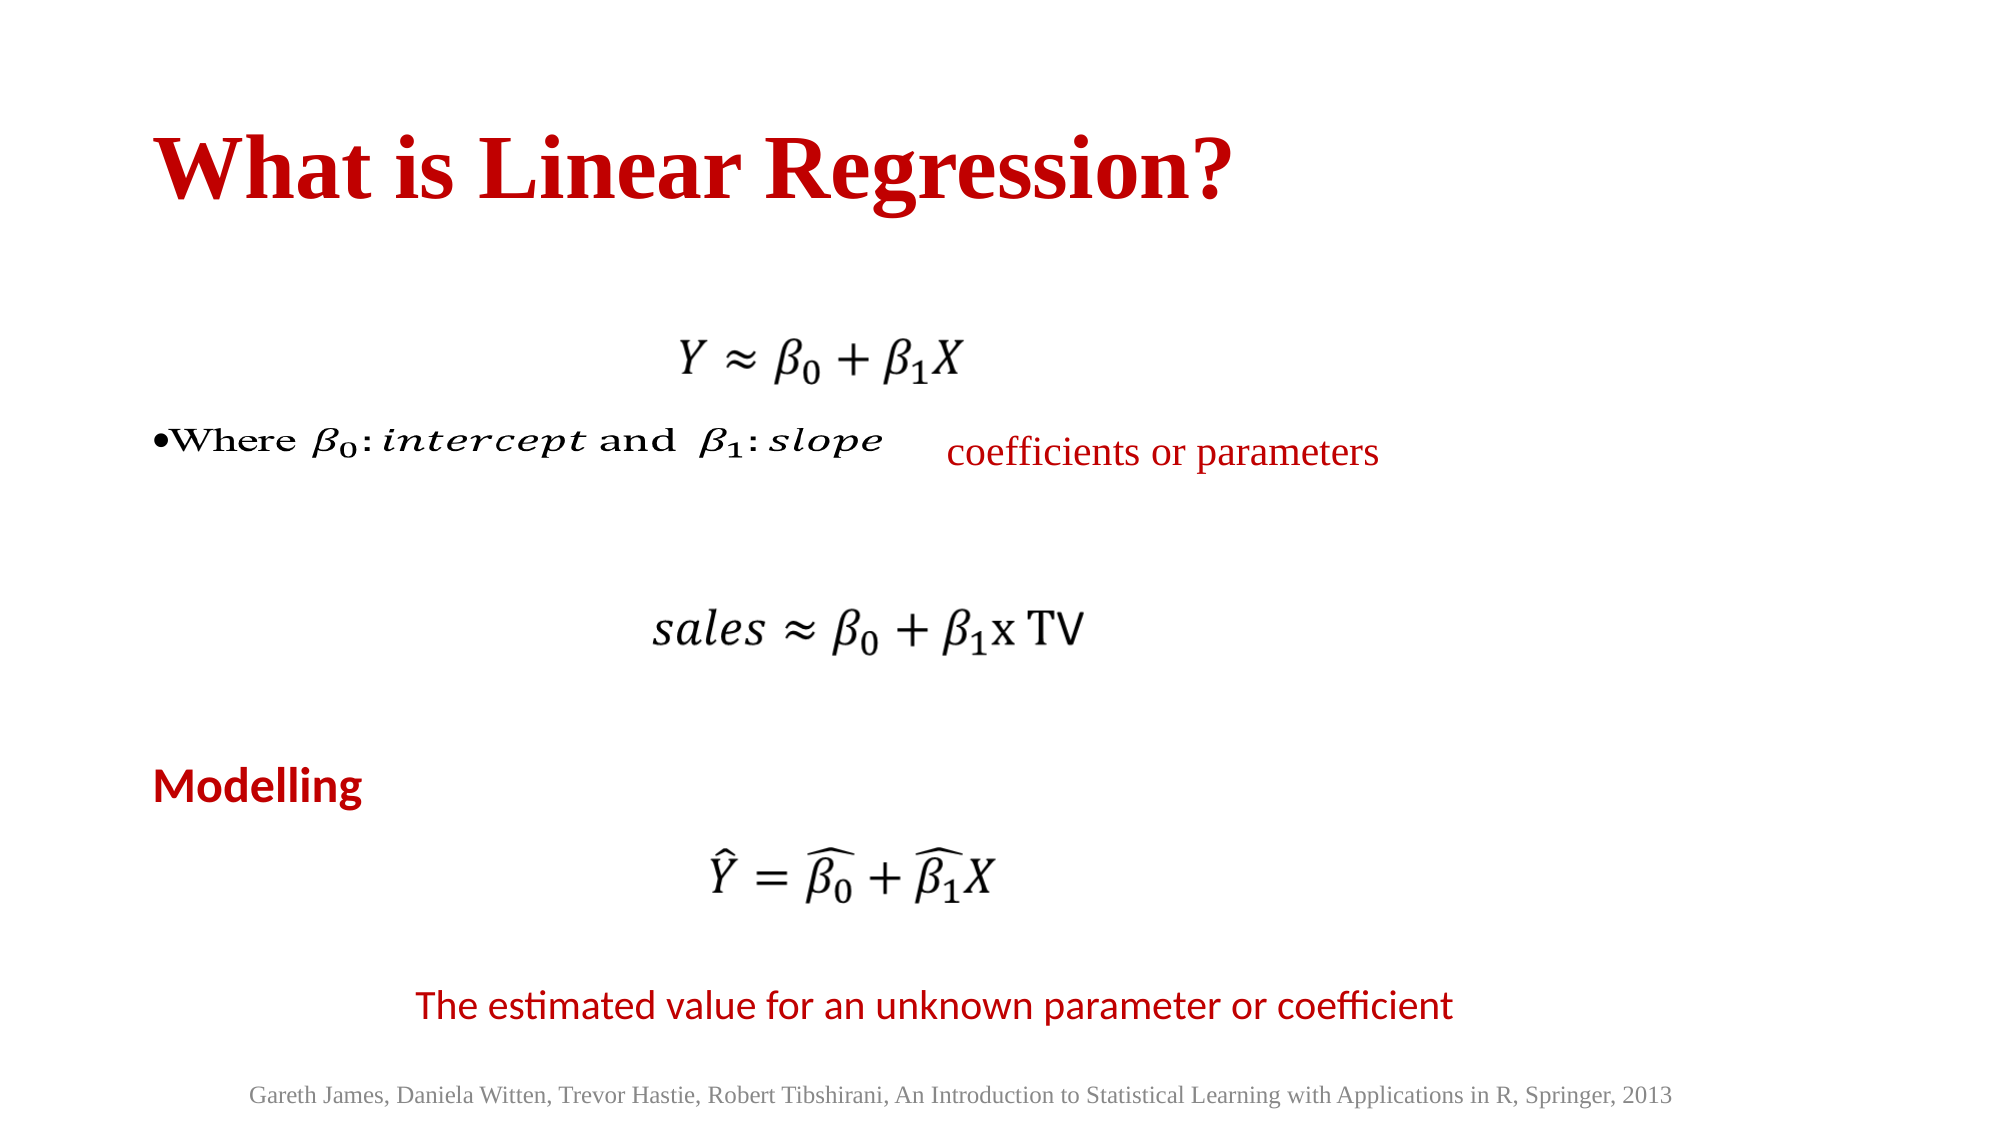

# What is Linear Regression?

coefficients or parameters

Modelling

The estimated value for an unknown parameter or coefficient
Gareth James, Daniela Witten, Trevor Hastie, Robert Tibshirani, An Introduction to Statistical Learning with Applications in R, Springer, 2013